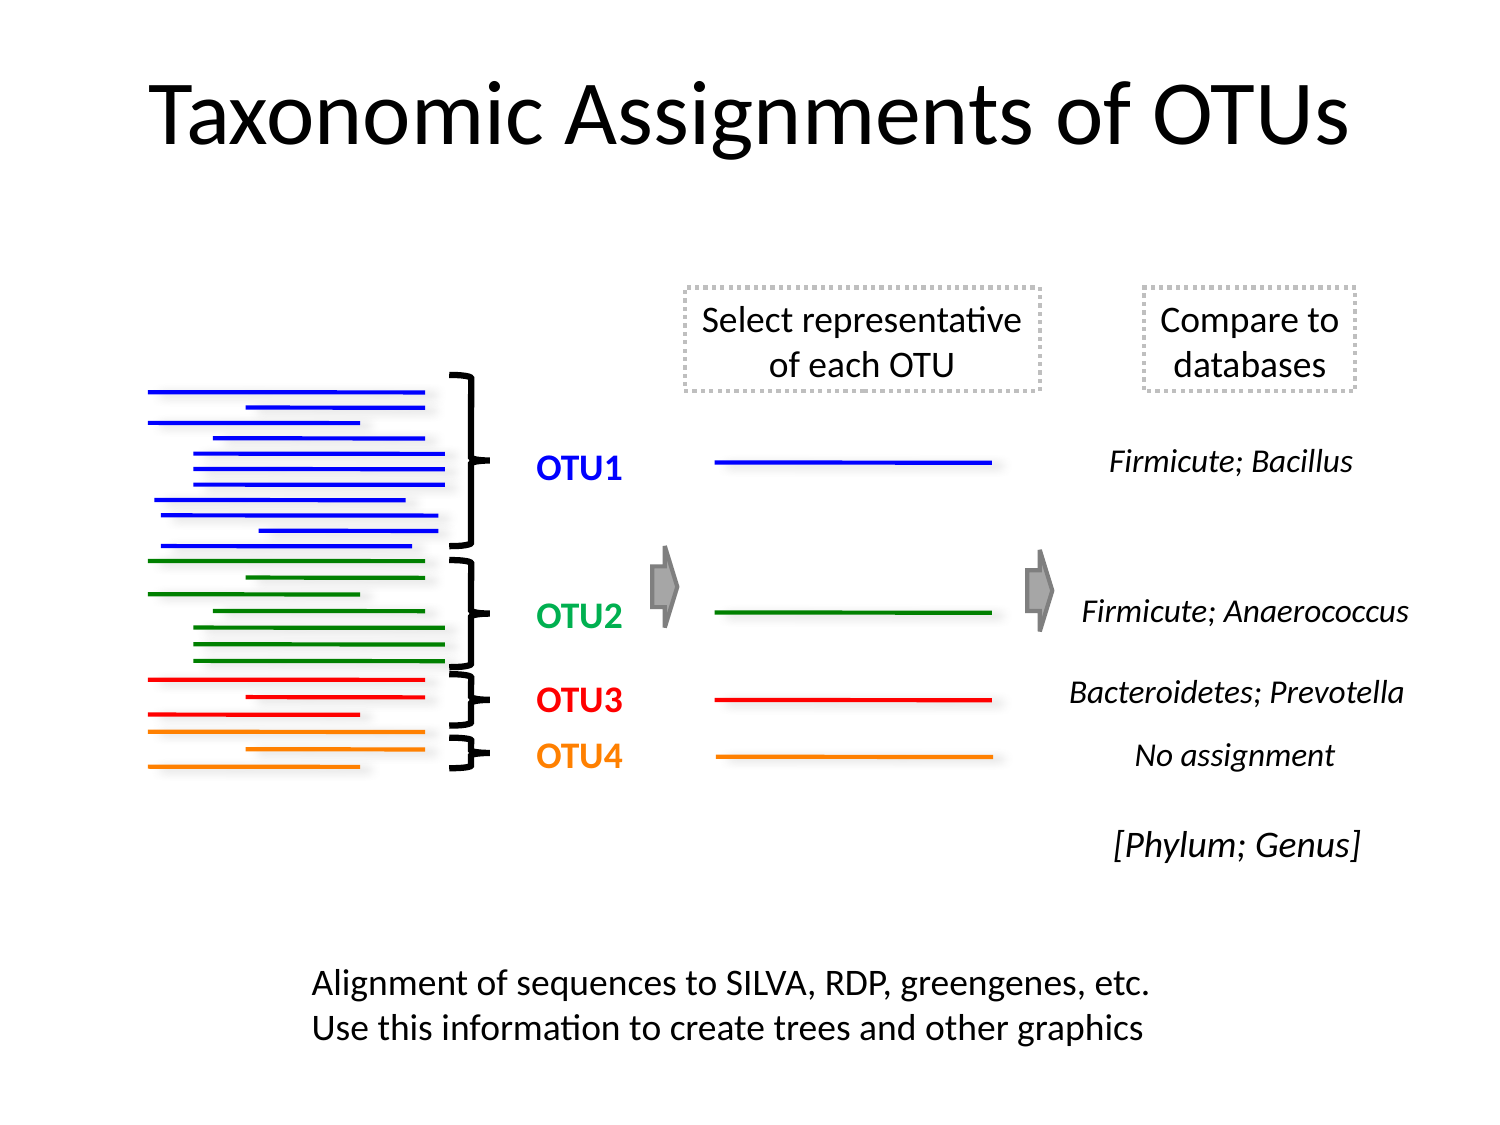

Taxonomic Assignments of OTUs
Select representative
of each OTU

Compare to
databases

Firmicute; Bacillus
OTU1

Firmicute; Anaerococcus
OTU2

Bacteroidetes; Prevotella
OTU3

OTU4
No assignment

[Phylum; Genus]
Alignment of sequences to SILVA, RDP, greengenes, etc.
Use this information to create trees and other graphics